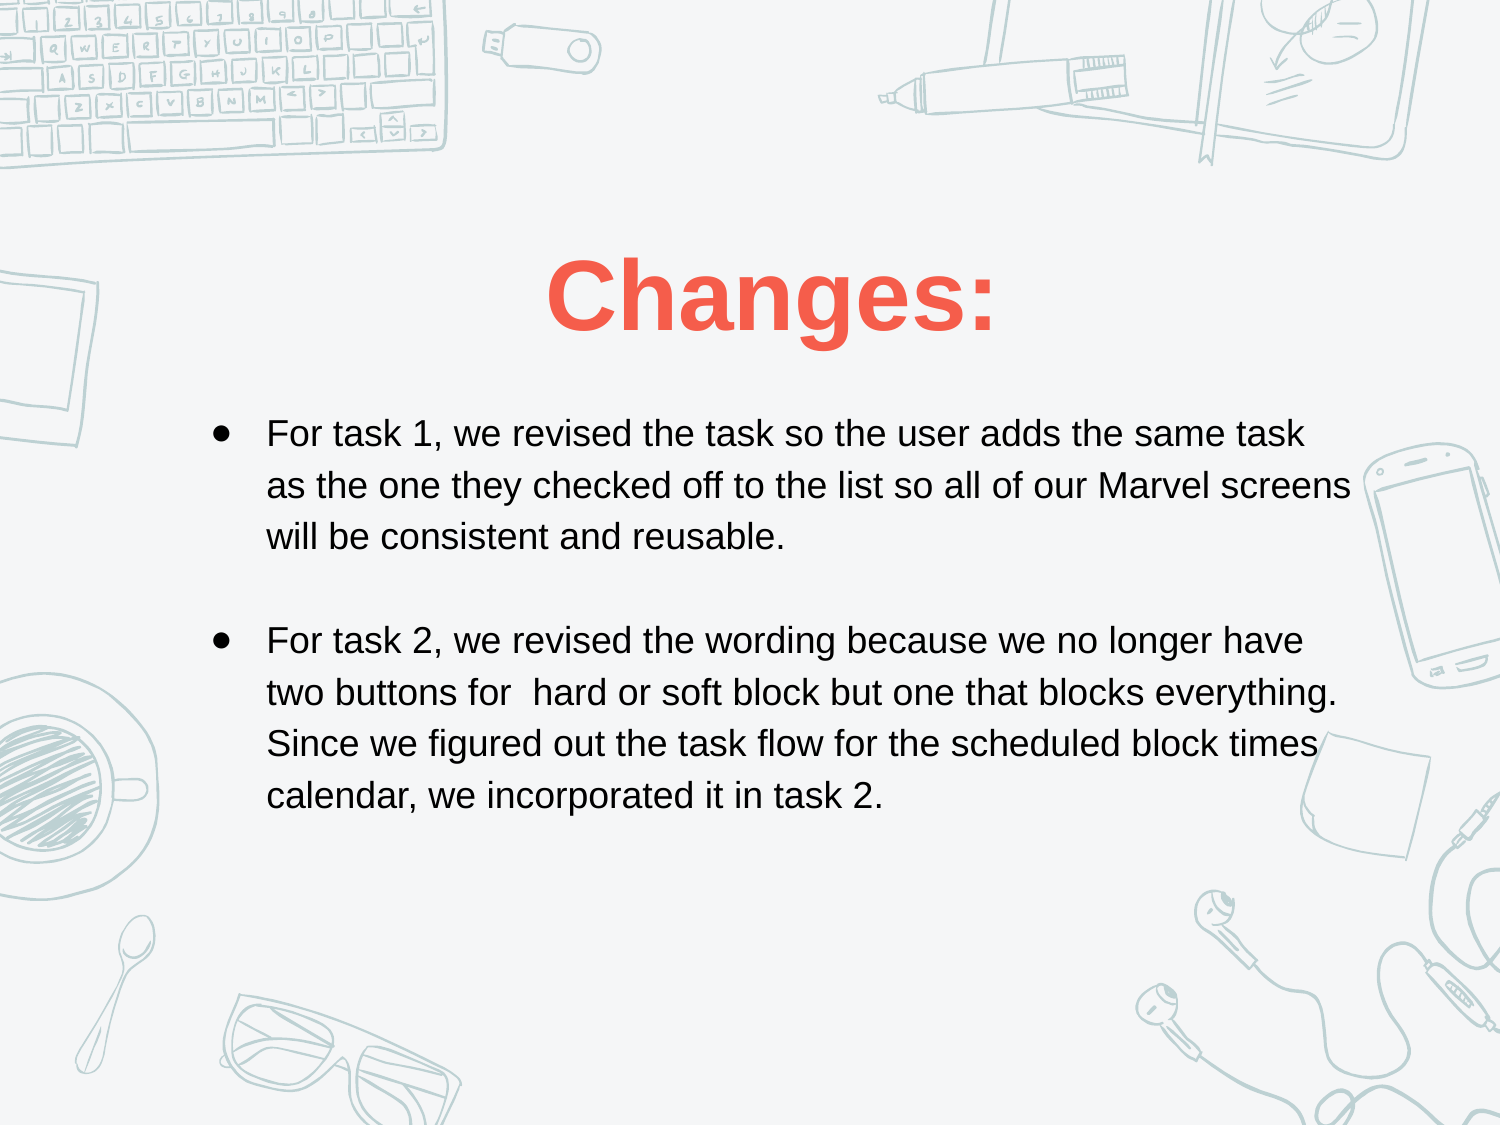

Changes:

For task 1, we revised the task so the user adds the same task as the one they checked off to the list so all of our Marvel screens will be consistent and reusable.

For task 2, we revised the wording because we no longer have two buttons for  hard or soft block but one that blocks everything. Since we figured out the task flow for the scheduled block times calendar, we incorporated it in task 2.